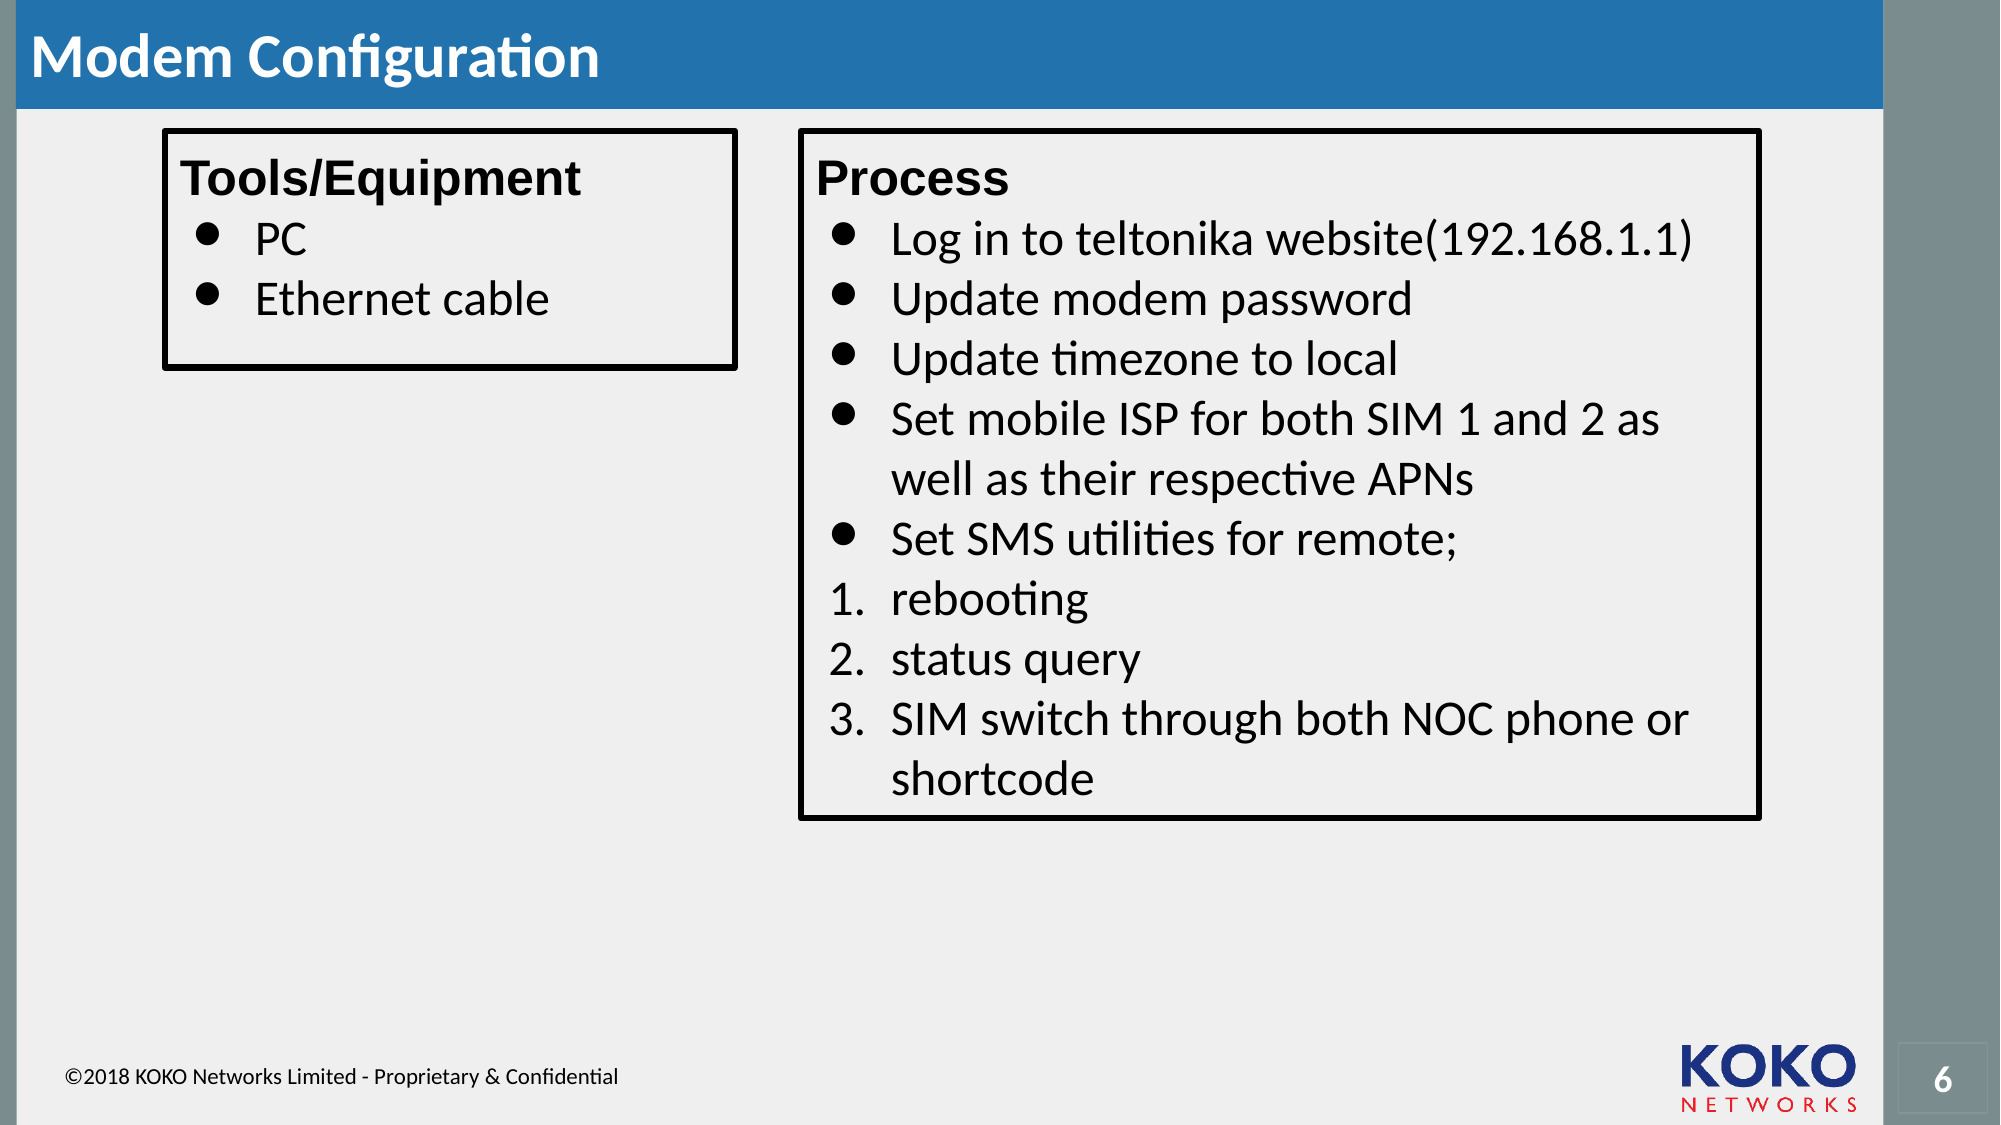

Modem Configuration

Tools/Equipment
PC
Ethernet cable

Process
Log in to teltonika website(192.168.1.1)
Update modem password
Update timezone to local
Set mobile ISP for both SIM 1 and 2 as well as their respective APNs
Set SMS utilities for remote;
rebooting
status query
SIM switch through both NOC phone or shortcode

#
6